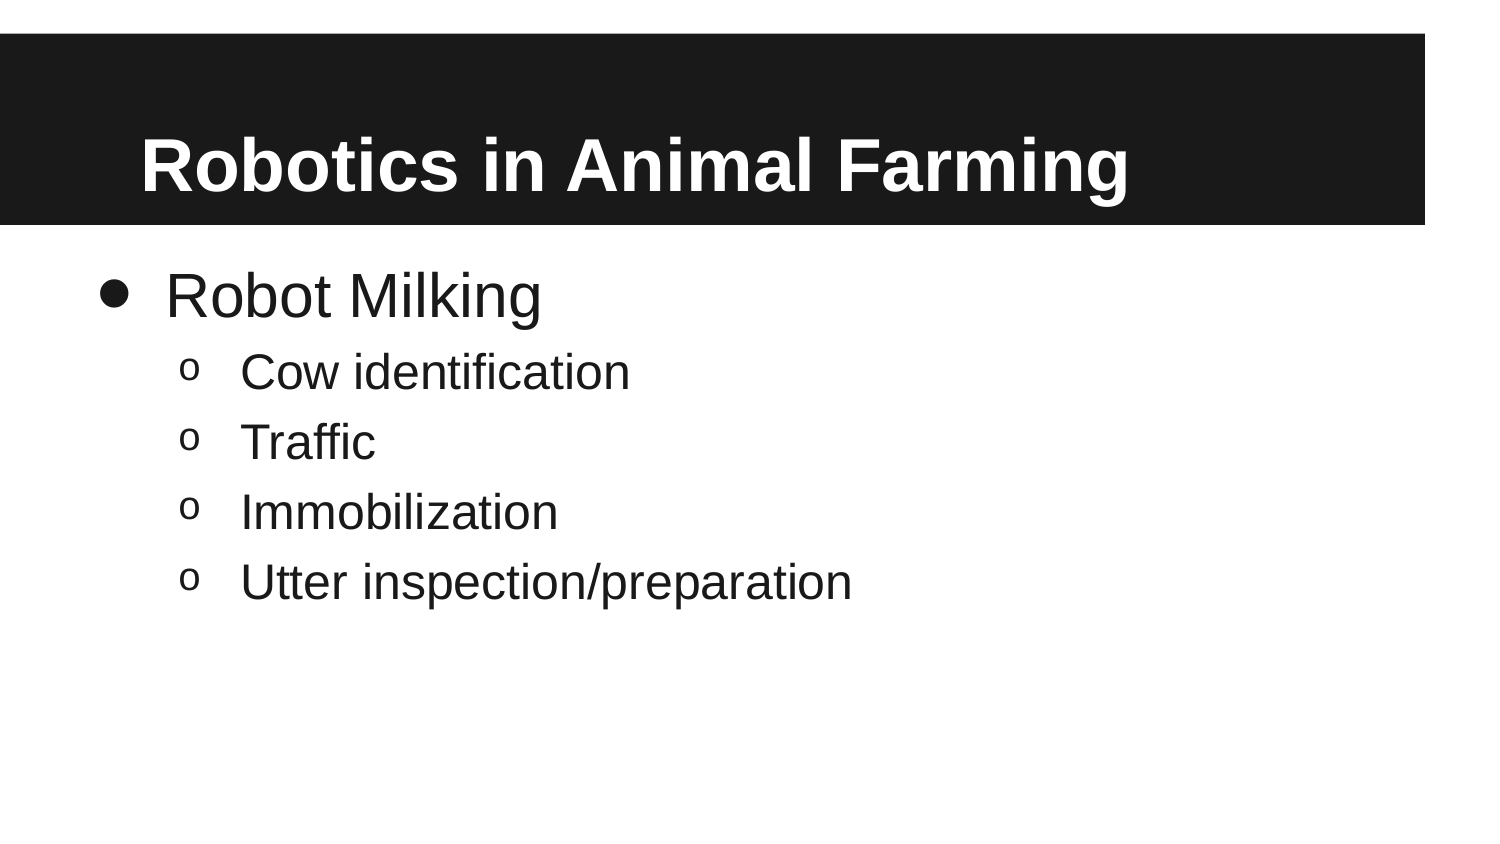

# Robotics in Animal Farming
Robot Milking
Cow identification
Traffic
Immobilization
Utter inspection/preparation